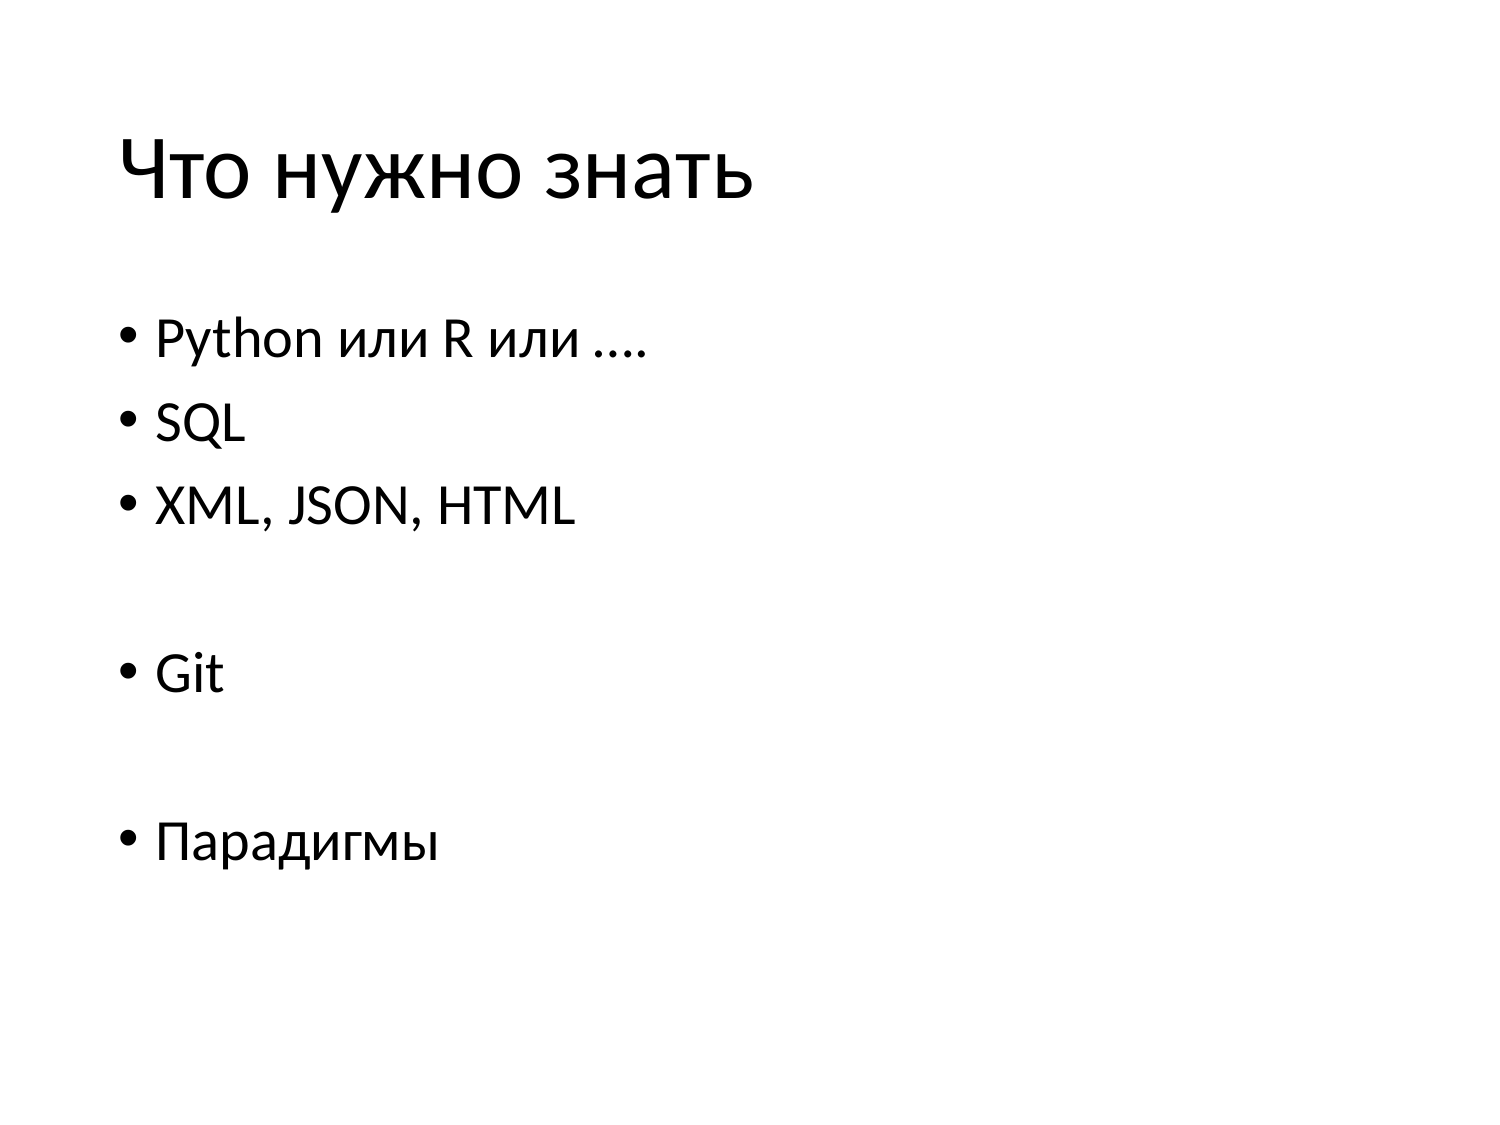

# Что нужно знать
Python или R или ….
SQL
XML, JSON, HTML

Git

Парадигмы